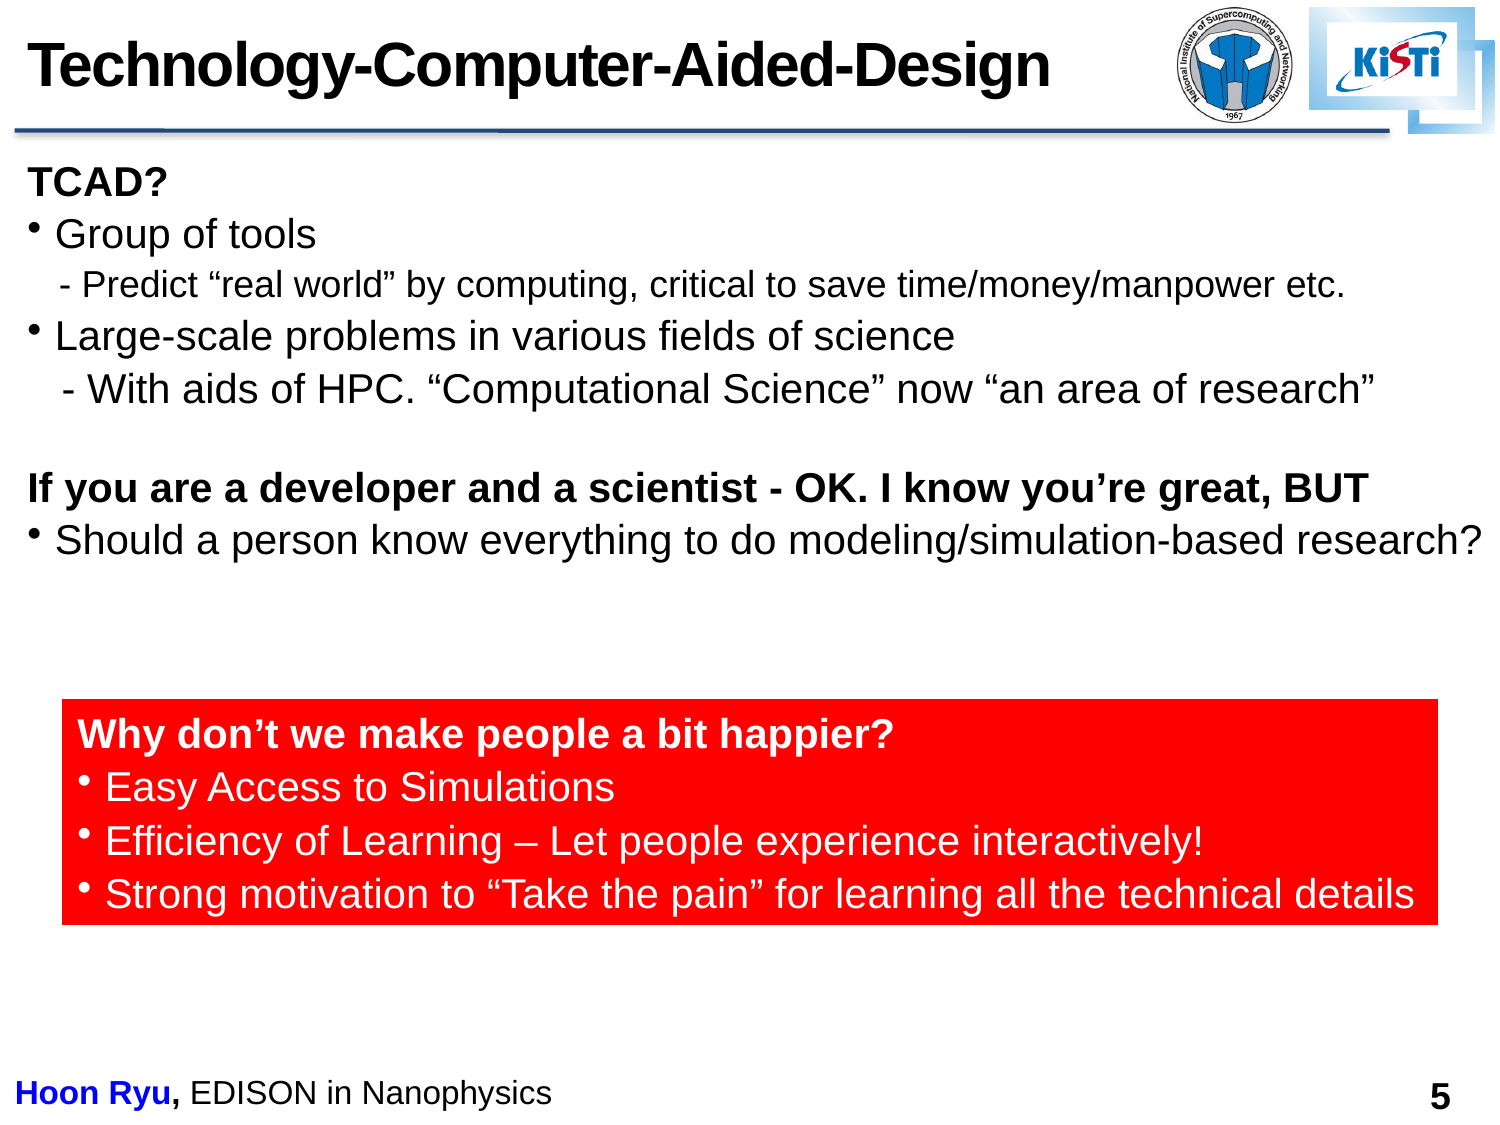

Technology-Computer-Aided-Design
TCAD?
Group of tools
   - Predict “real world” by computing, critical to save time/money/manpower etc.
Large-scale problems in various fields of science
   - With aids of HPC. “Computational Science” now “an area of research”

If you are a developer and a scientist - OK. I know you’re great, BUT
Should a person know everything to do modeling/simulation-based research?
Why don’t we make people a bit happier?
Easy Access to Simulations
Efficiency of Learning – Let people experience interactively!
Strong motivation to “Take the pain” for learning all the technical details